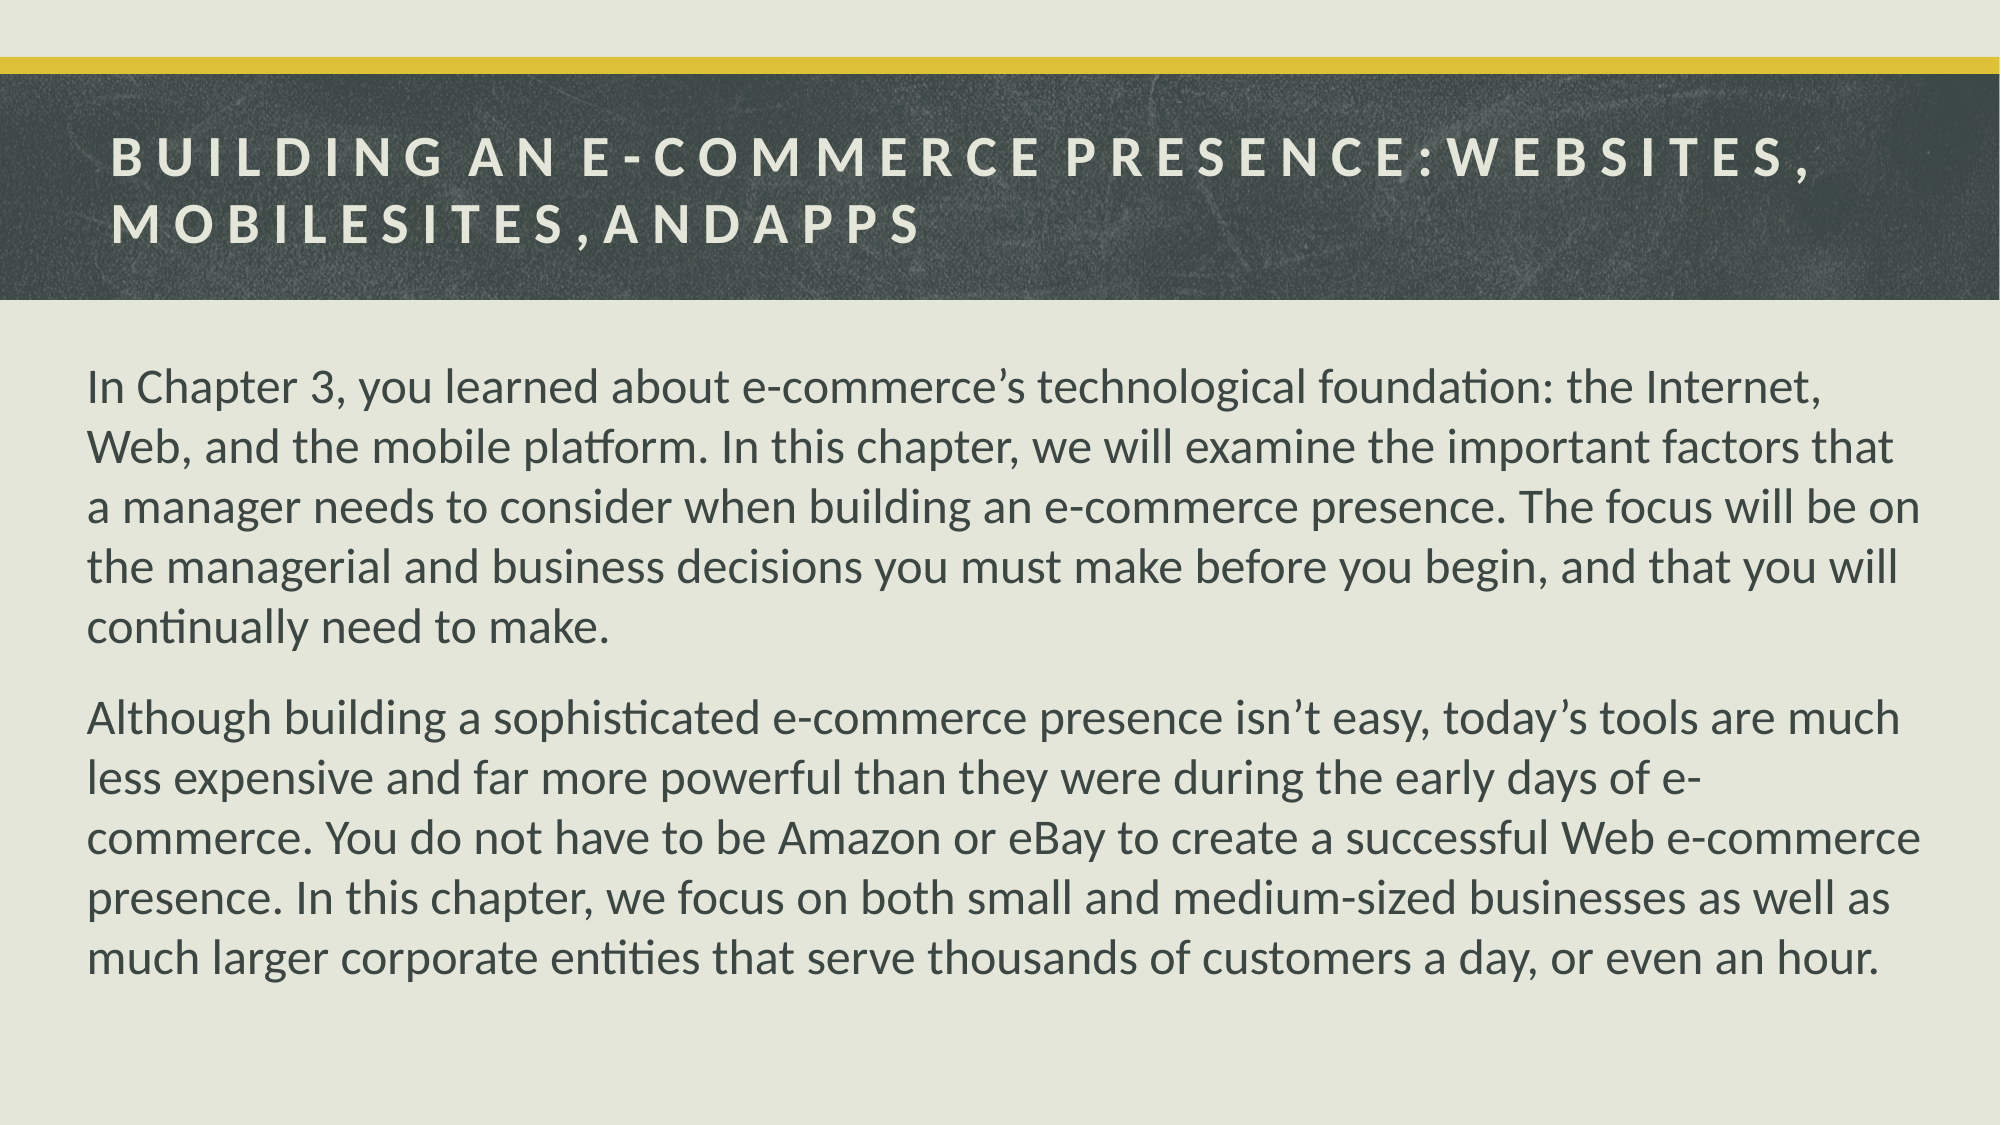

# B U I L D I N G  A N  E - C O M M E R C E  P R E S E N C E : W E B S I T E S , M O B I L E S I T E S , A N D A P P S
In Chapter 3, you learned about e-commerce’s technological foundation: the Internet, Web, and the mobile platform. In this chapter, we will examine the important factors that a manager needs to consider when building an e-commerce presence. The focus will be on the managerial and business decisions you must make before you begin, and that you will continually need to make.
Although building a sophisticated e-commerce presence isn’t easy, today’s tools are much less expensive and far more powerful than they were during the early days of e-commerce. You do not have to be Amazon or eBay to create a successful Web e-commerce presence. In this chapter, we focus on both small and medium-sized businesses as well as much larger corporate entities that serve thousands of customers a day, or even an hour.